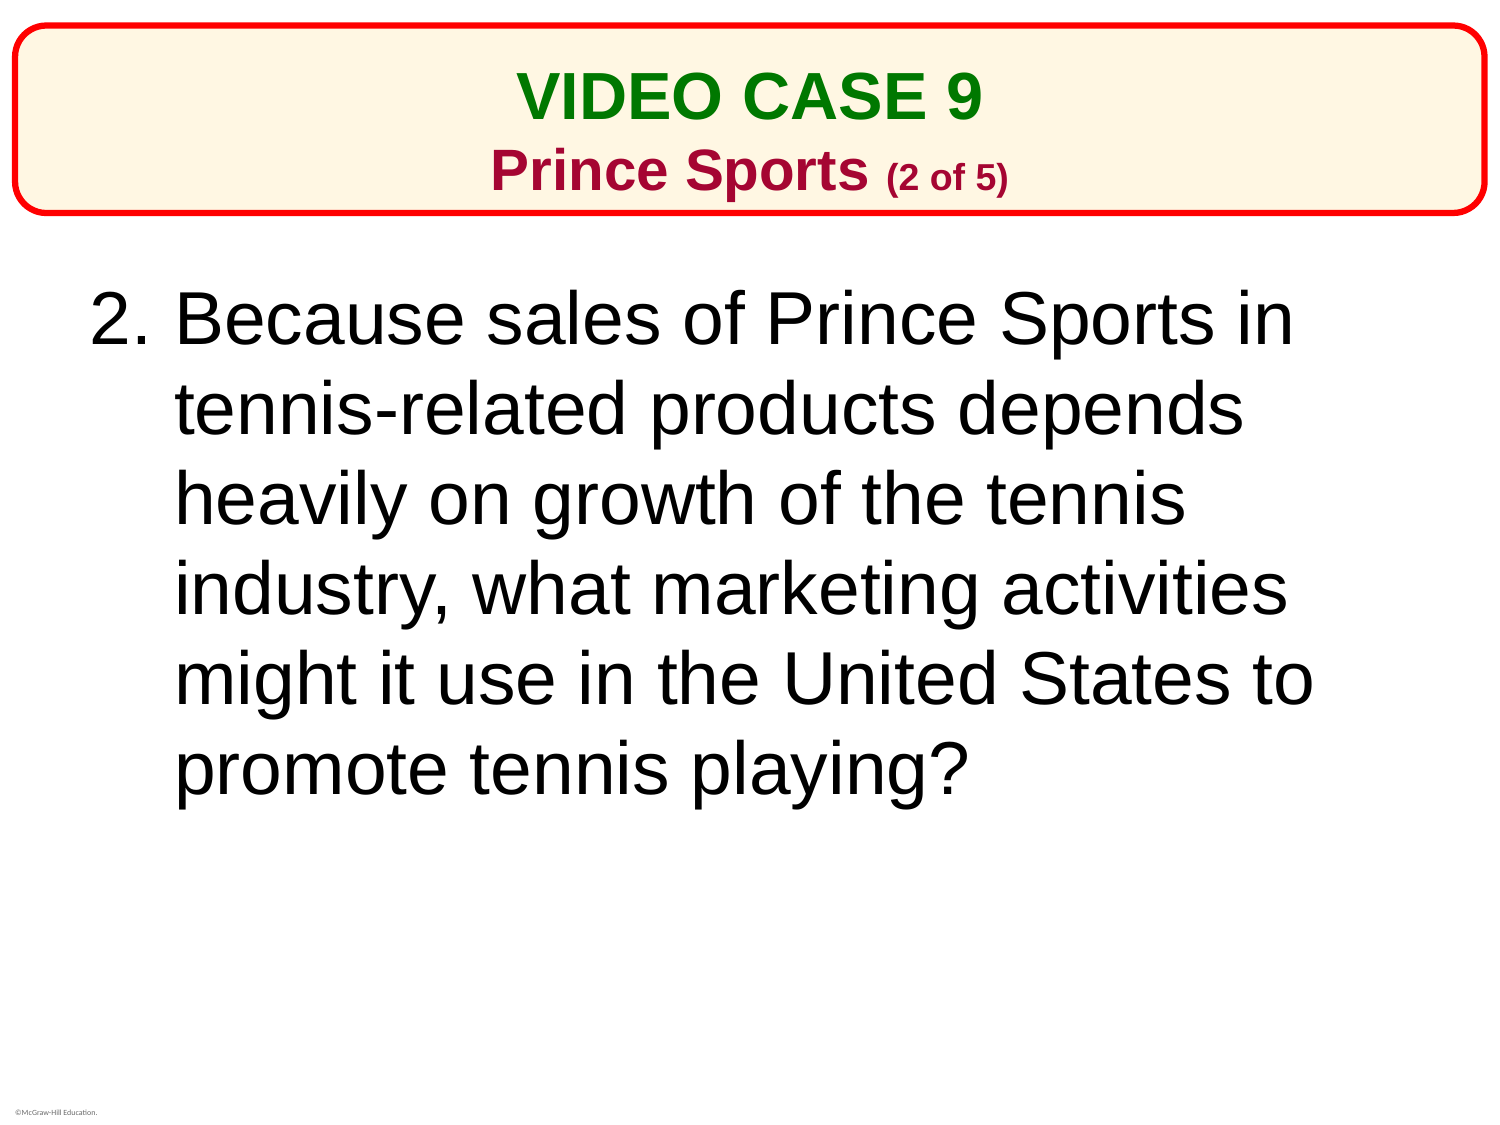

# VIDEO CASE 9 Prince Sports (2 of 5)
Because sales of Prince Sports in tennis-related products depends heavily on growth of the tennis industry, what marketing activities might it use in the United States to promote tennis playing?